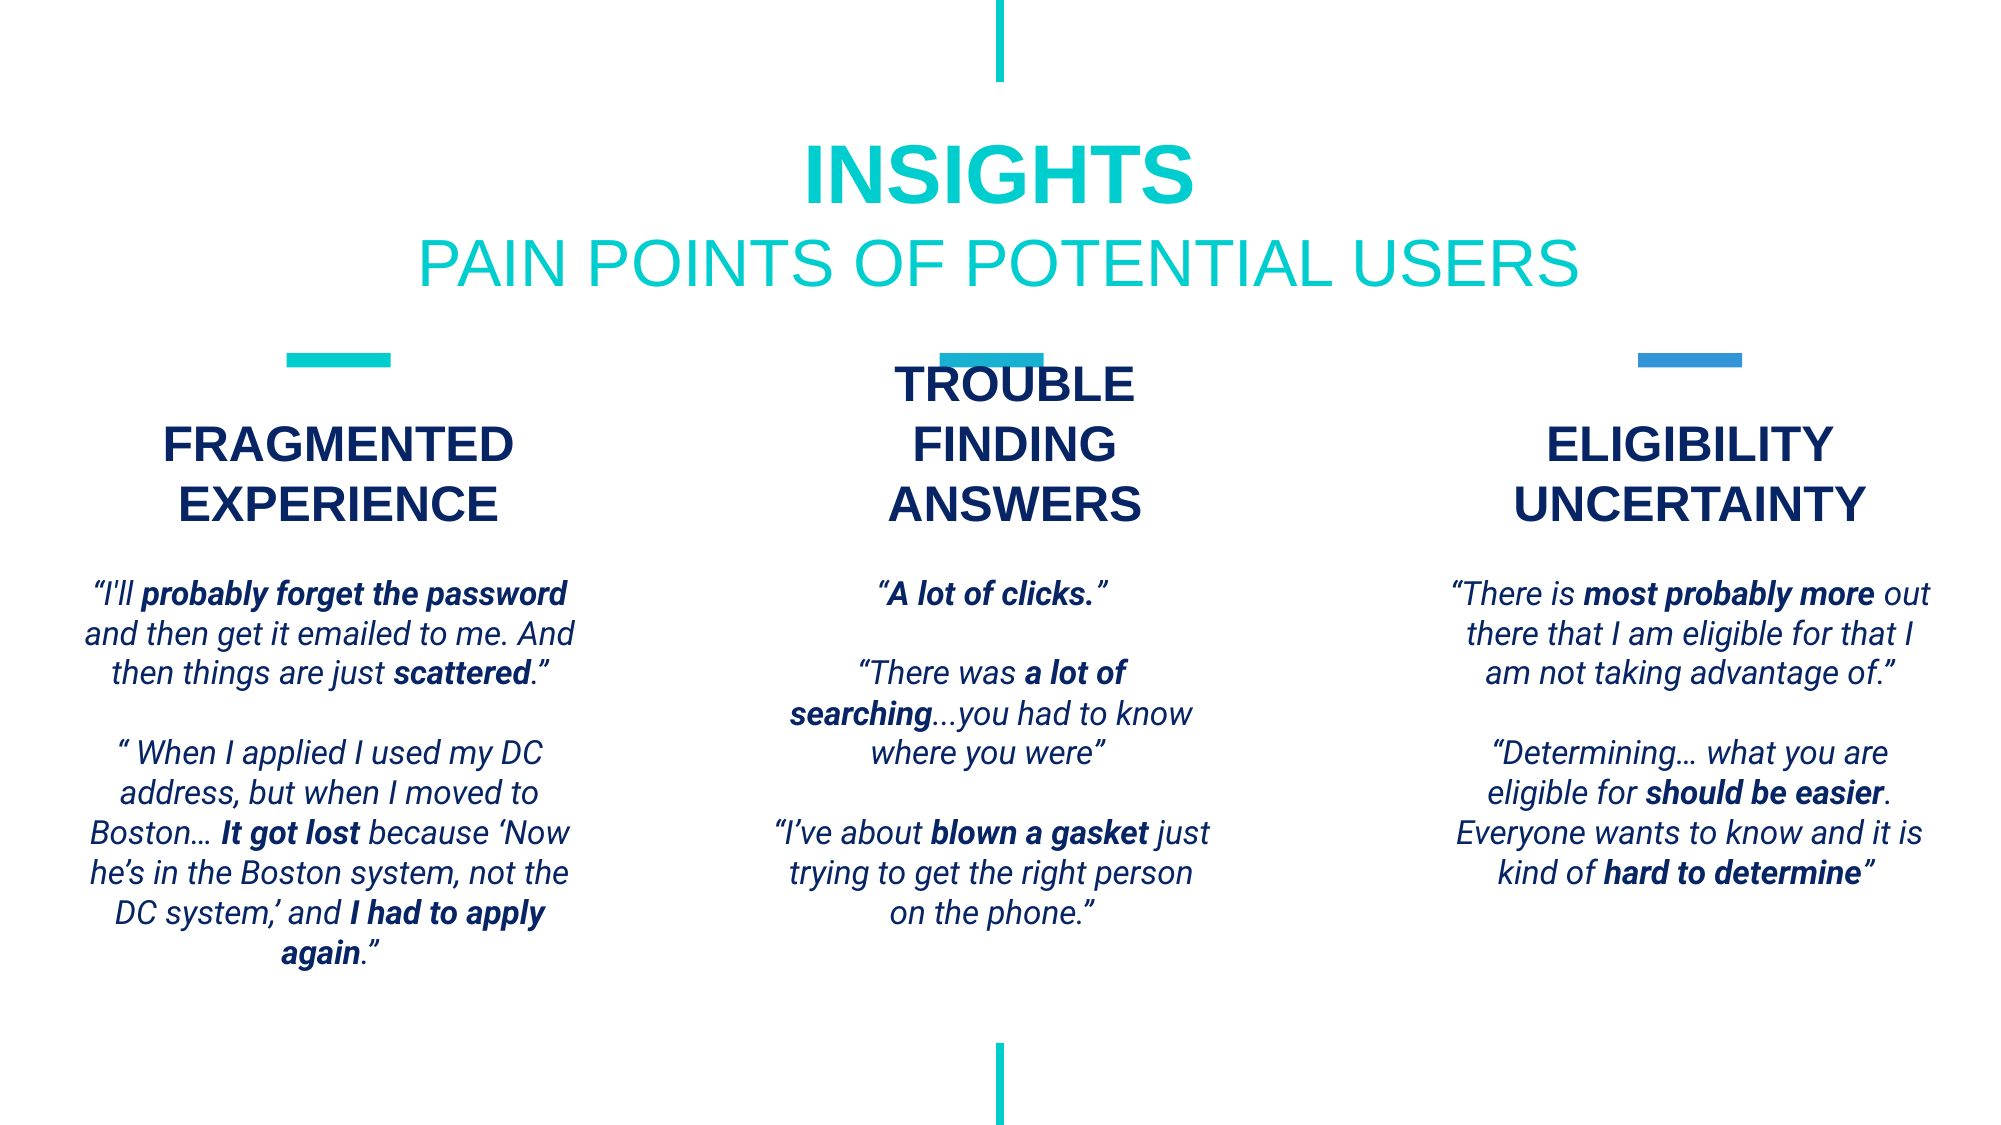

INSIGHTS
PAIN POINTS OF POTENTIAL USERS

FRAGMENTED EXPERIENCE
ELIGIBILITY UNCERTAINTY
TROUBLE FINDING ANSWERS
“A lot of clicks.”
“There was a lot of searching...you had to know where you were”
“I’ve about blown a gasket just trying to get the right person on the phone.”

“I'll probably forget the password and then get it emailed to me. And then things are just scattered.”
“ When I applied I used my DC address, but when I moved to Boston… It got lost because ‘Now he’s in the Boston system, not the DC system,’ and I had to apply again.”

“There is most probably more out there that I am eligible for that I am not taking advantage of.”
“Determining… what you are eligible for should be easier. Everyone wants to know and it is kind of hard to determine”